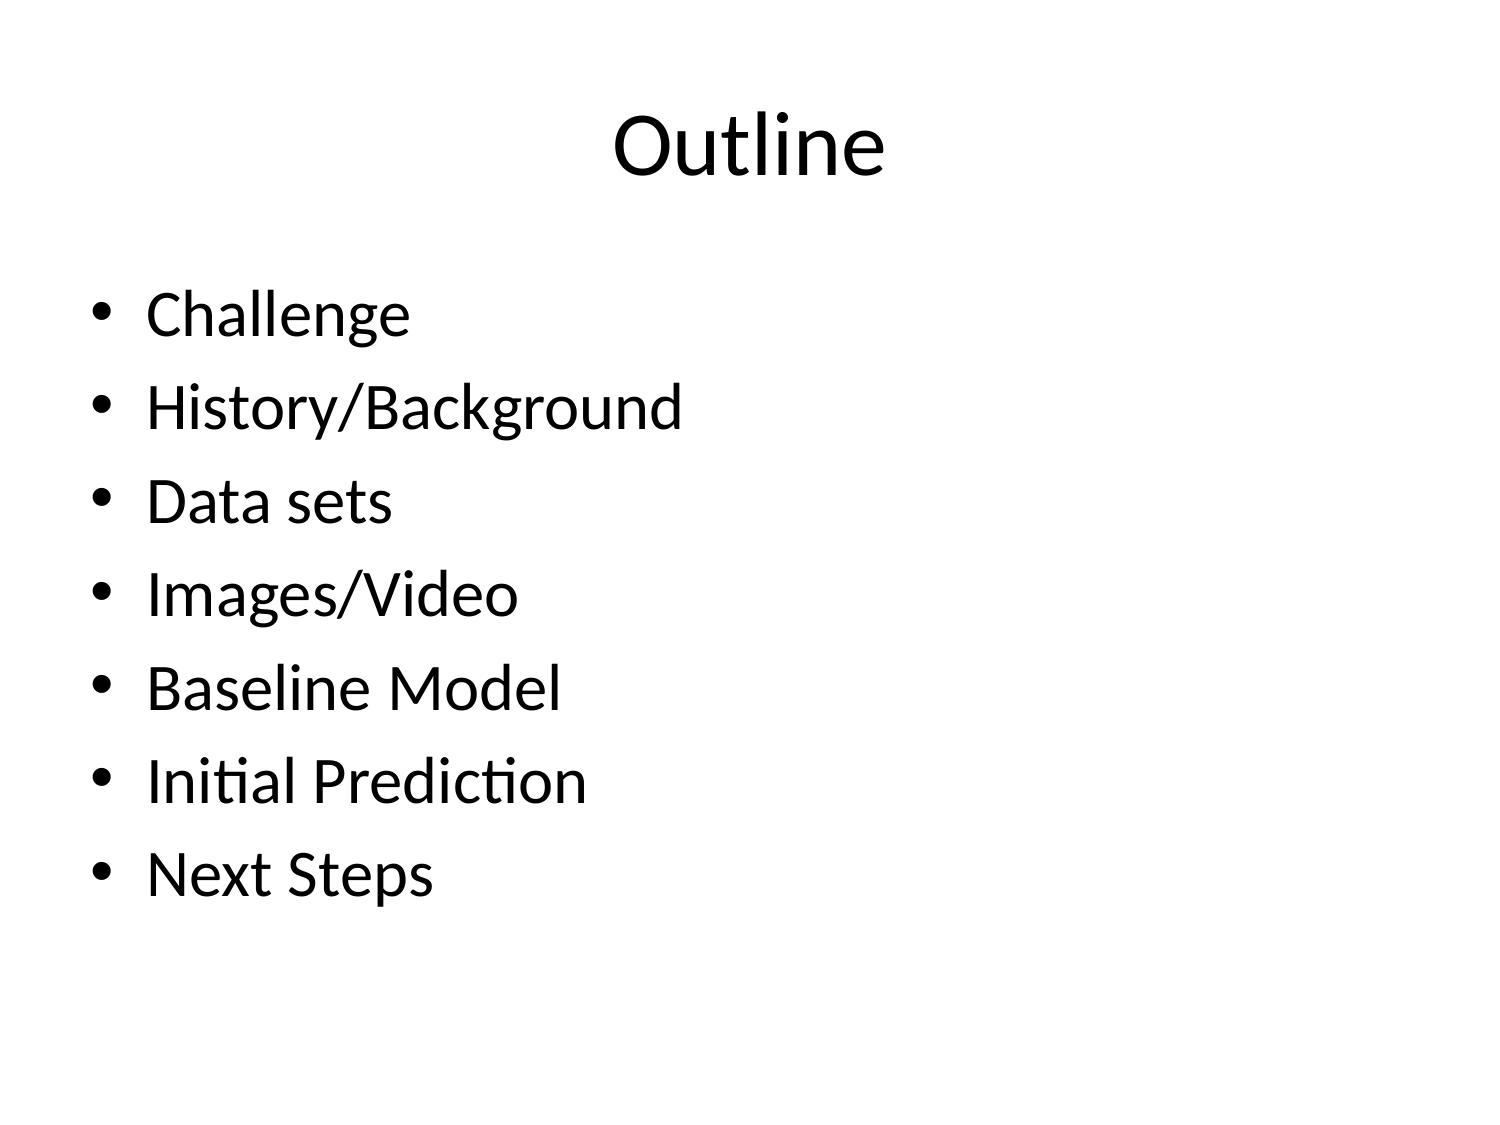

# Outline
Challenge
History/Background
Data sets
Images/Video
Baseline Model
Initial Prediction
Next Steps